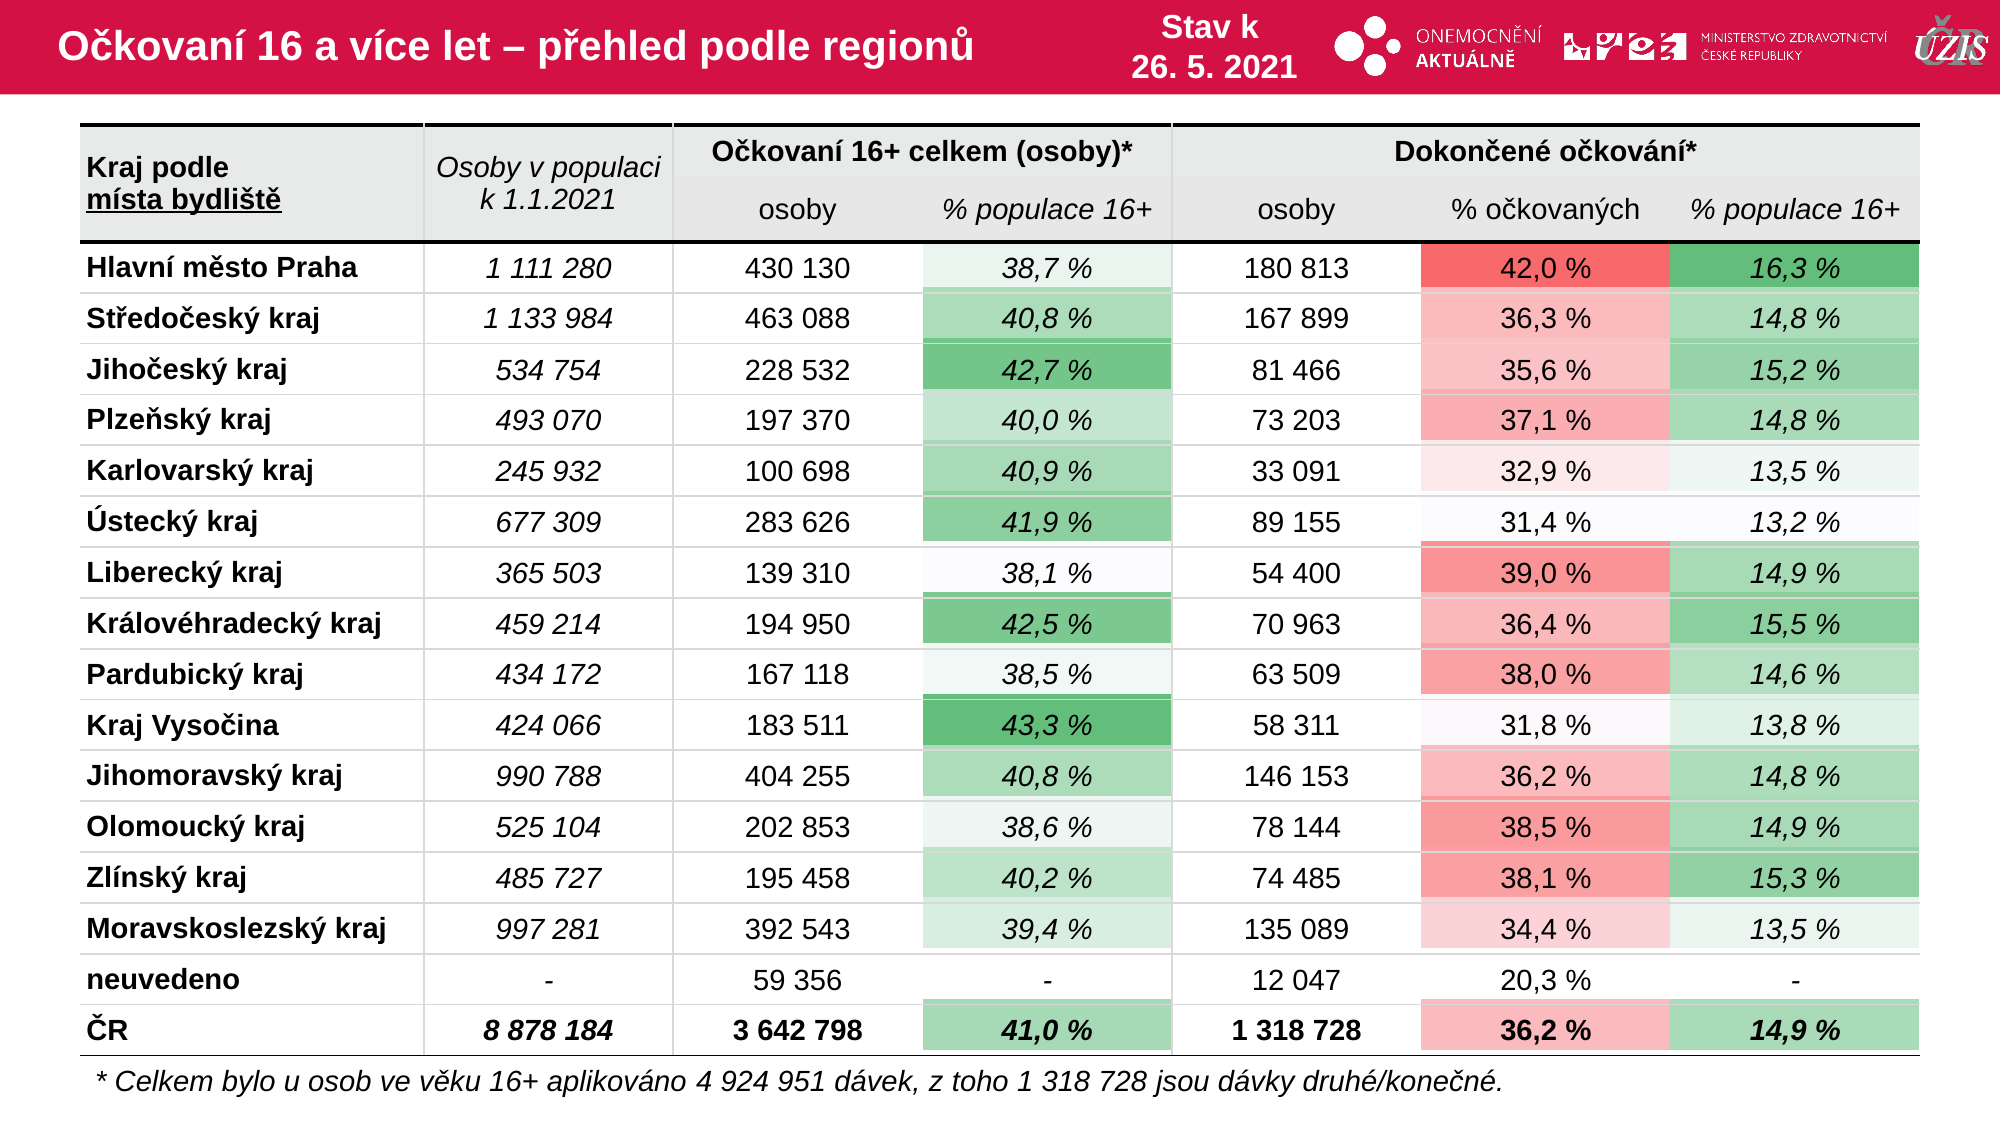

# Očkovaní 16 a více let – přehled podle regionů
Stav k
26. 5. 2021
| Kraj podle místa bydliště | Osoby v populaci k 1.1.2021 | Očkovaní 16+ celkem (osoby)\* |  | Dokončené očkování\* |  |  |
| --- | --- | --- | --- | --- | --- | --- |
|  |  | osoby | % populace 16+ | osoby | % očkovaných | % populace 16+ |
| Hlavní město Praha | 1 111 280 | 430 130 | 38,7 % | 180 813 | 42,0 % | 16,3 % |
| Středočeský kraj | 1 133 984 | 463 088 | 40,8 % | 167 899 | 36,3 % | 14,8 % |
| Jihočeský kraj | 534 754 | 228 532 | 42,7 % | 81 466 | 35,6 % | 15,2 % |
| Plzeňský kraj | 493 070 | 197 370 | 40,0 % | 73 203 | 37,1 % | 14,8 % |
| Karlovarský kraj | 245 932 | 100 698 | 40,9 % | 33 091 | 32,9 % | 13,5 % |
| Ústecký kraj | 677 309 | 283 626 | 41,9 % | 89 155 | 31,4 % | 13,2 % |
| Liberecký kraj | 365 503 | 139 310 | 38,1 % | 54 400 | 39,0 % | 14,9 % |
| Královéhradecký kraj | 459 214 | 194 950 | 42,5 % | 70 963 | 36,4 % | 15,5 % |
| Pardubický kraj | 434 172 | 167 118 | 38,5 % | 63 509 | 38,0 % | 14,6 % |
| Kraj Vysočina | 424 066 | 183 511 | 43,3 % | 58 311 | 31,8 % | 13,8 % |
| Jihomoravský kraj | 990 788 | 404 255 | 40,8 % | 146 153 | 36,2 % | 14,8 % |
| Olomoucký kraj | 525 104 | 202 853 | 38,6 % | 78 144 | 38,5 % | 14,9 % |
| Zlínský kraj | 485 727 | 195 458 | 40,2 % | 74 485 | 38,1 % | 15,3 % |
| Moravskoslezský kraj | 997 281 | 392 543 | 39,4 % | 135 089 | 34,4 % | 13,5 % |
| neuvedeno | - | 59 356 | - | 12 047 | 20,3 % | - |
| ČR | 8 878 184 | 3 642 798 | 41,0 % | 1 318 728 | 36,2 % | 14,9 % |
|  |  |  |  |  |  |
| --- | --- | --- | --- | --- | --- |
|  |  |  |  |  |  |
|  |  |  |  |  |  |
|  |  |  |  |  |  |
|  |  |  |  |  |  |
|  |  |  |  |  |  |
|  |  |  |  |  |  |
|  |  |  |  |  |  |
|  |  |  |  |  |  |
|  |  |  |  |  |  |
|  |  |  |  |  |  |
|  |  |  |  |  |  |
|  |  |  |  |  |  |
|  |  |  |  |  |  |
|  |  |  |  |  |  |
|  |  |  |  |  |  |
* Celkem bylo u osob ve věku 16+ aplikováno 4 924 951 dávek, z toho 1 318 728 jsou dávky druhé/konečné.